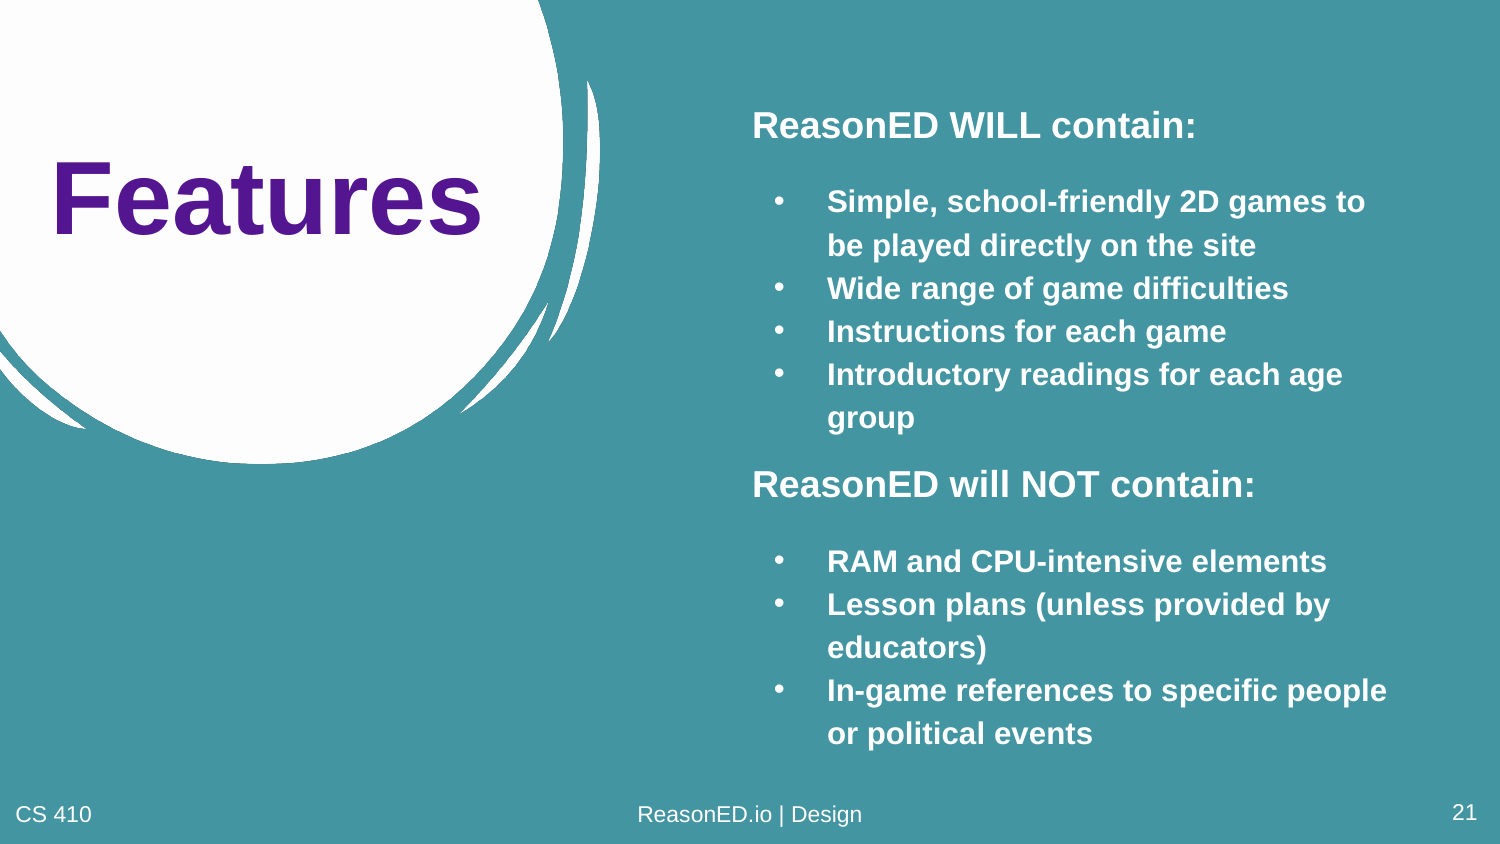

ReasonED WILL contain:
Simple, school-friendly 2D games to be played directly on the site
Wide range of game difficulties
Instructions for each game
Introductory readings for each age group
ReasonED will NOT contain:
RAM and CPU-intensive elements
Lesson plans (unless provided by educators)
In-game references to specific people or political events
# Features
21
CS 410
ReasonED.io | Design